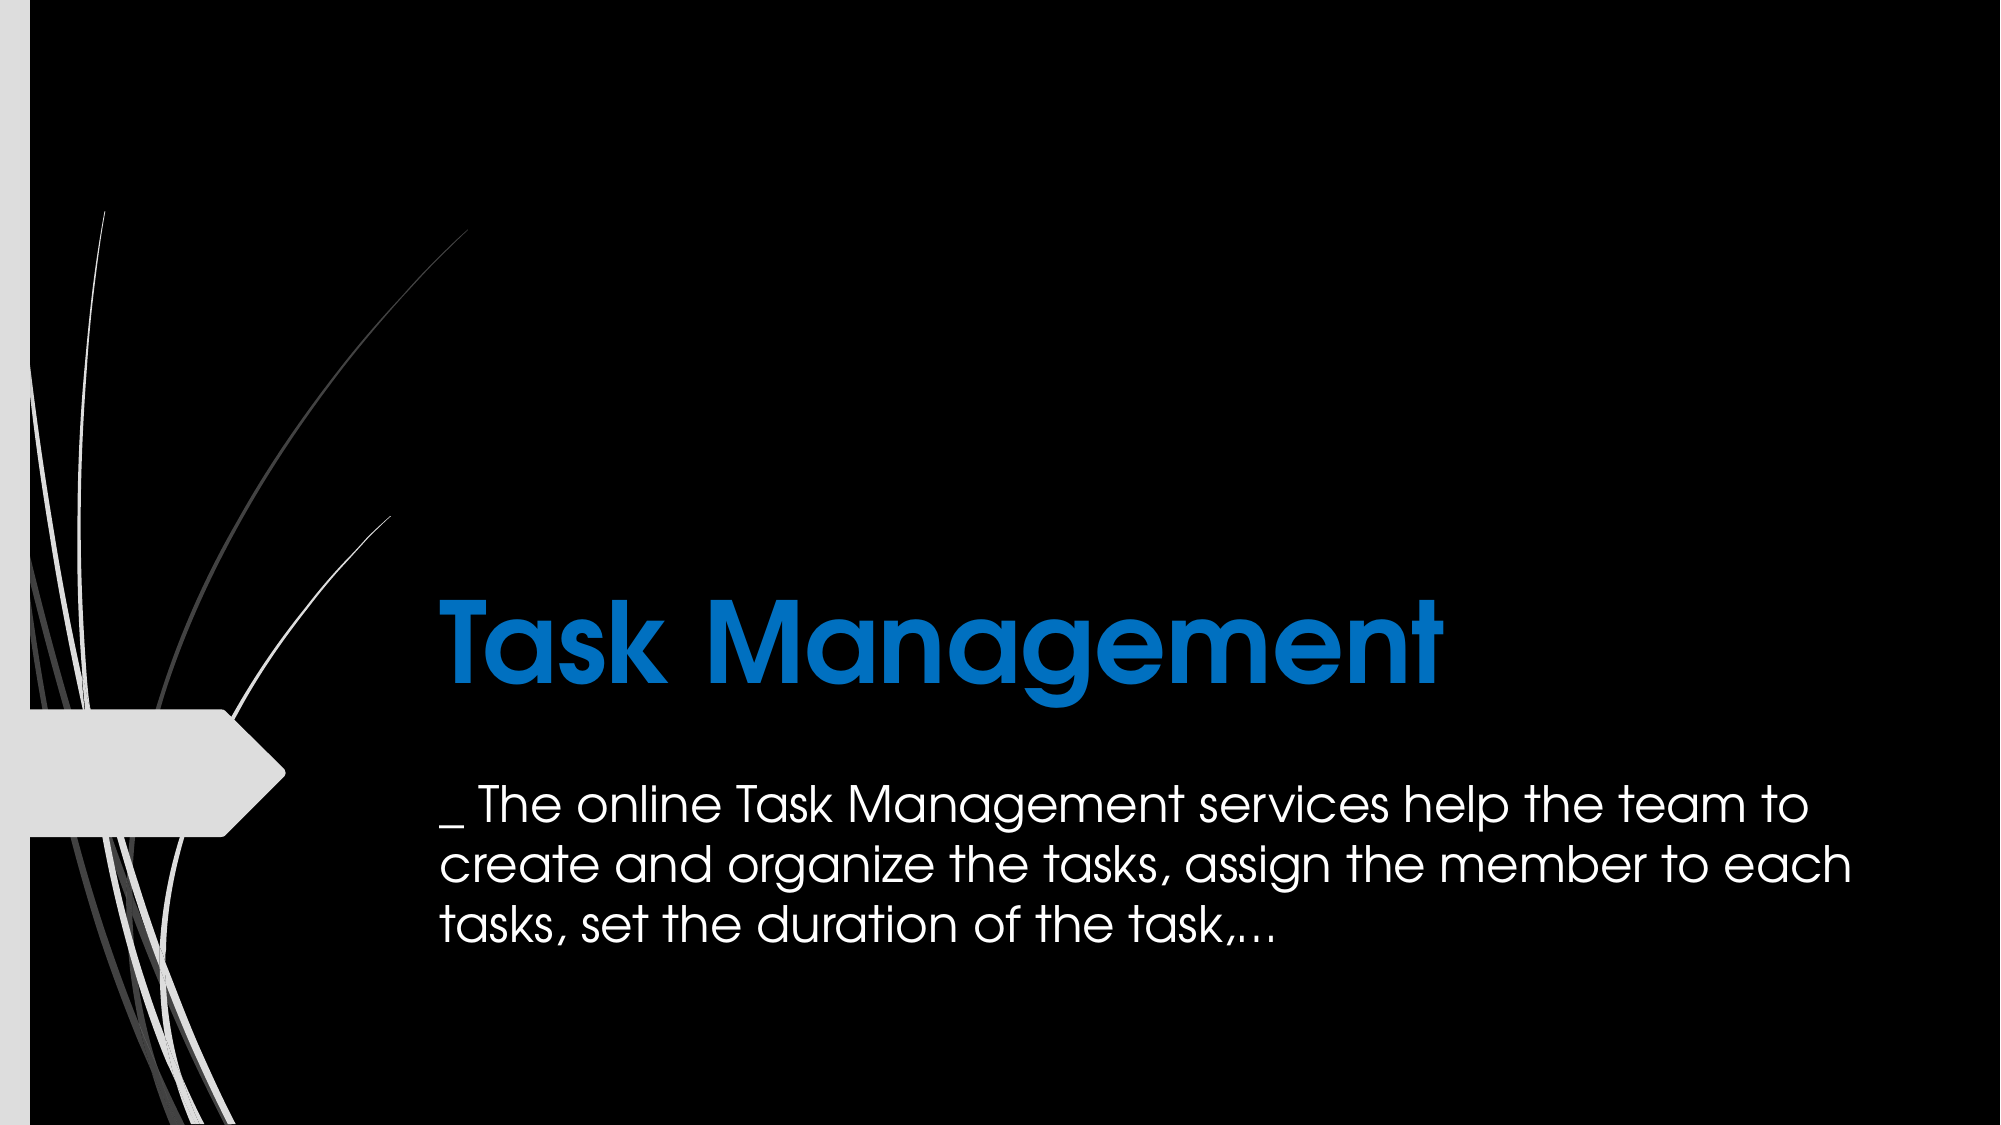

# Task Management
_ The online Task Management services help the team to create and organize the tasks, assign the member to each tasks, set the duration of the task,…